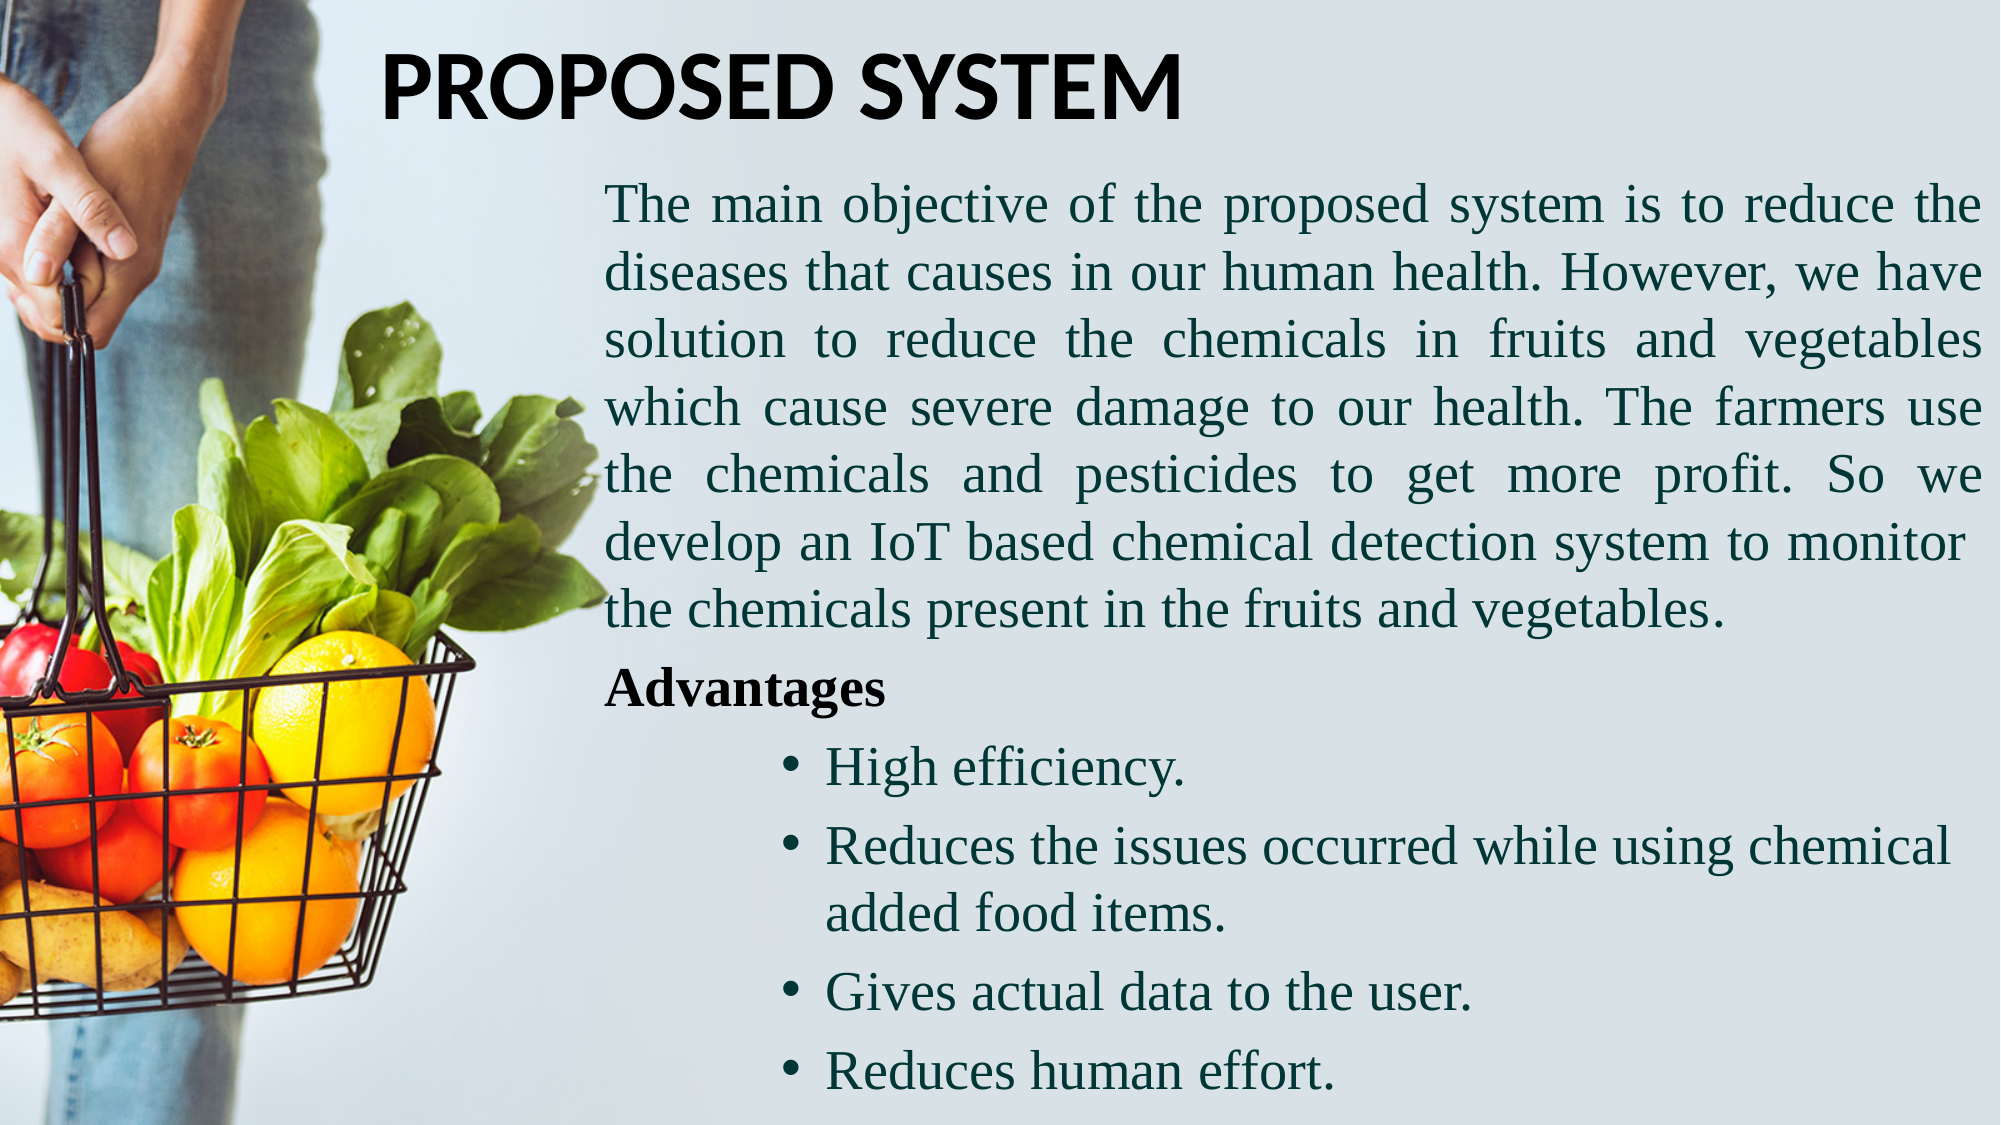

# PROPOSED SYSTEM
The main objective of the proposed system is to reduce the diseases that causes in our human health. However, we have solution to reduce the chemicals in fruits and vegetables which cause severe damage to our health. The farmers use the chemicals and pesticides to get more profit. So we develop an IoT based chemical detection system to monitor  the chemicals present in the fruits and vegetables.
Advantages
High efficiency.
Reduces the issues occurred while using chemical added food items.
Gives actual data to the user.
Reduces human effort.